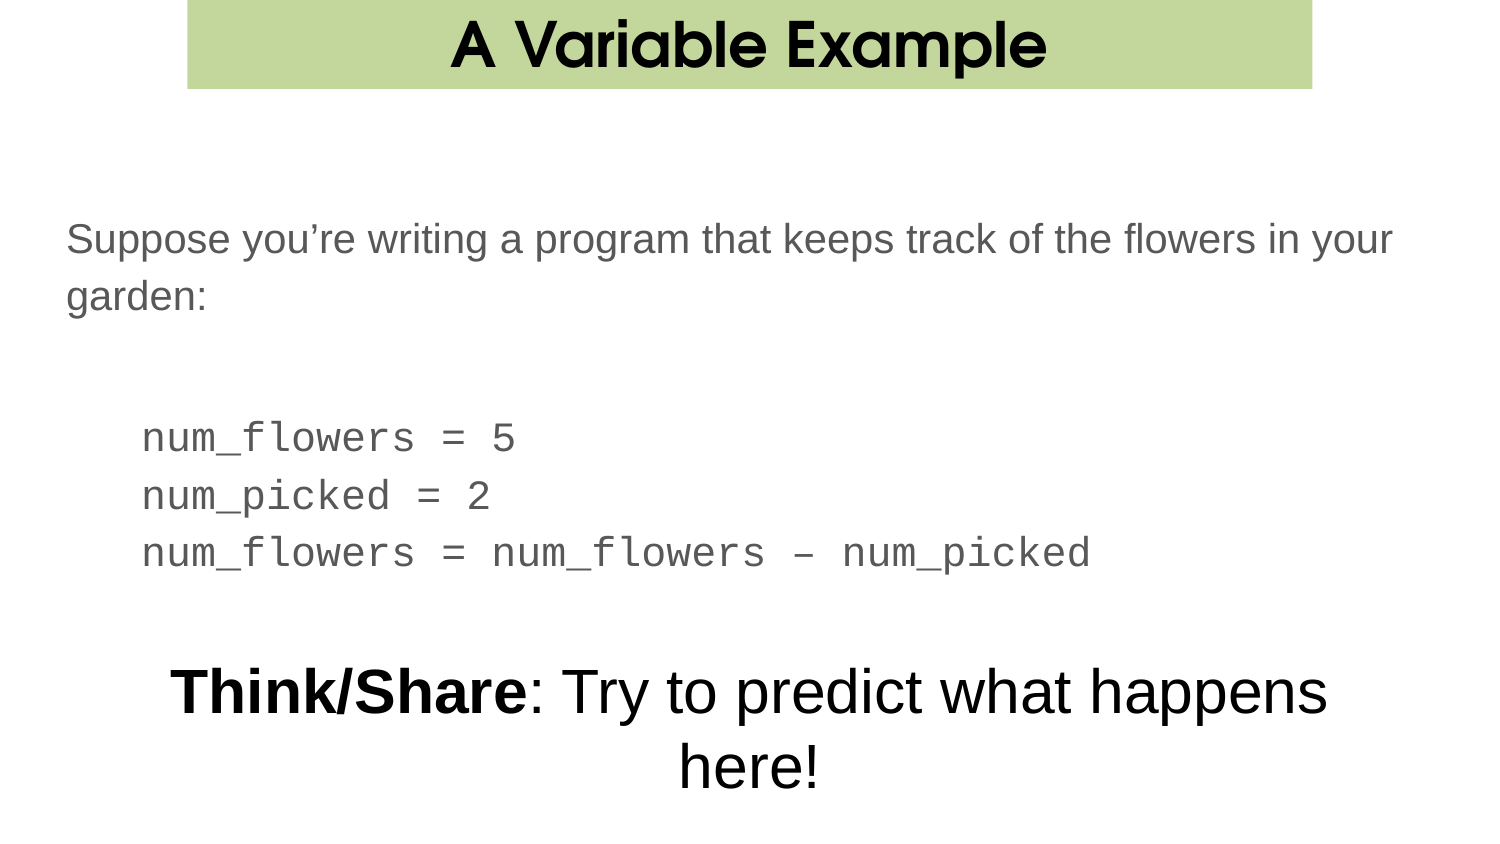

A Variable Example
Suppose you’re writing a program that keeps track of the flowers in your garden:
num_flowers = 5
   num_picked = 2
   num_flowers = num_flowers – num_picked
Think/Share: Try to predict what happens here!